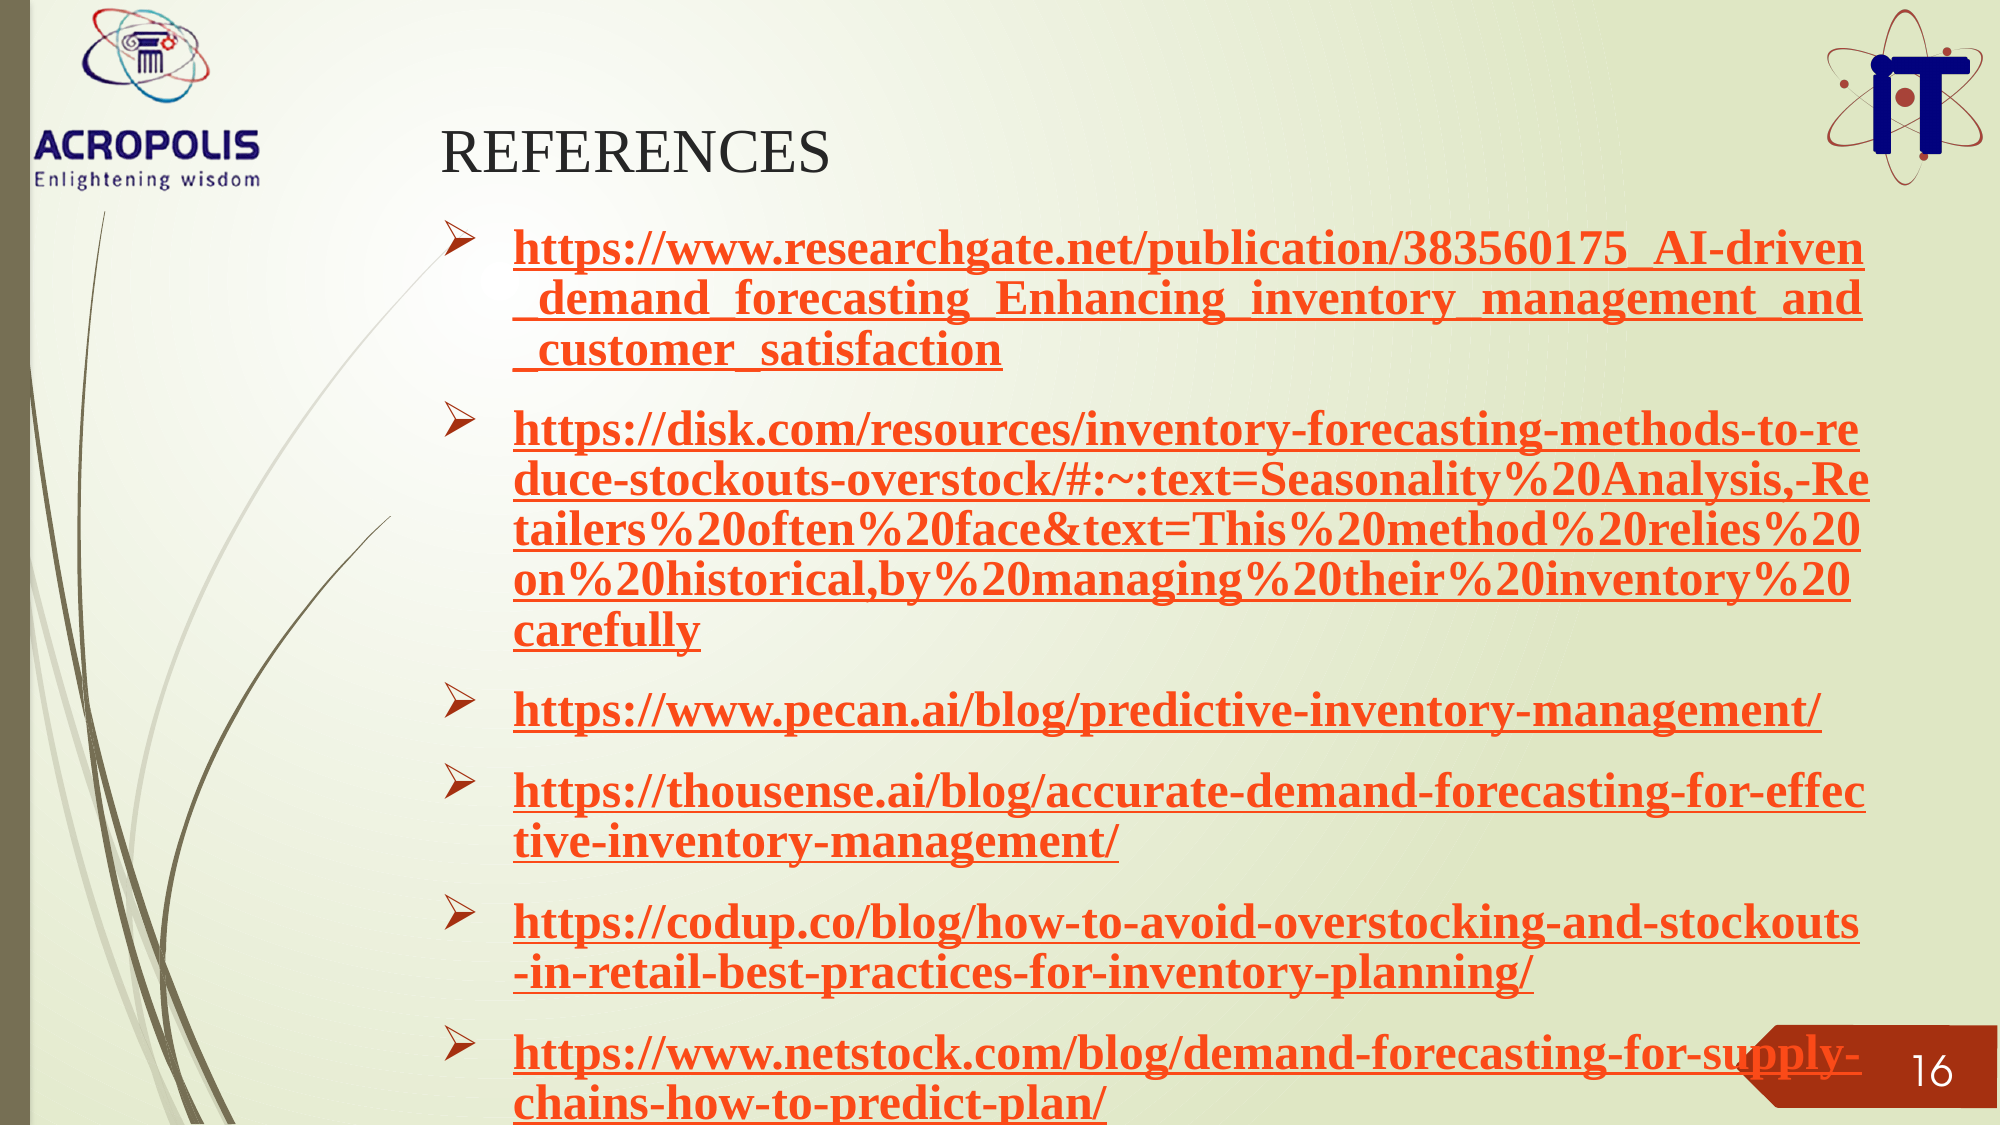

# REFERENCES
https://www.researchgate.net/publication/383560175_AI-driven_demand_forecasting_Enhancing_inventory_management_and_customer_satisfaction
https://disk.com/resources/inventory-forecasting-methods-to-reduce-stockouts-overstock/#:~:text=Seasonality%20Analysis,-Retailers%20often%20face&text=This%20method%20relies%20on%20historical,by%20managing%20their%20inventory%20carefully
https://www.pecan.ai/blog/predictive-inventory-management/
https://thousense.ai/blog/accurate-demand-forecasting-for-effective-inventory-management/
https://codup.co/blog/how-to-avoid-overstocking-and-stockouts-in-retail-best-practices-for-inventory-planning/
https://www.netstock.com/blog/demand-forecasting-for-supply-chains-how-to-predict-plan/
https://ijrpr.com/uploads/V5ISSUE10/IJRPR34021.pdf

16